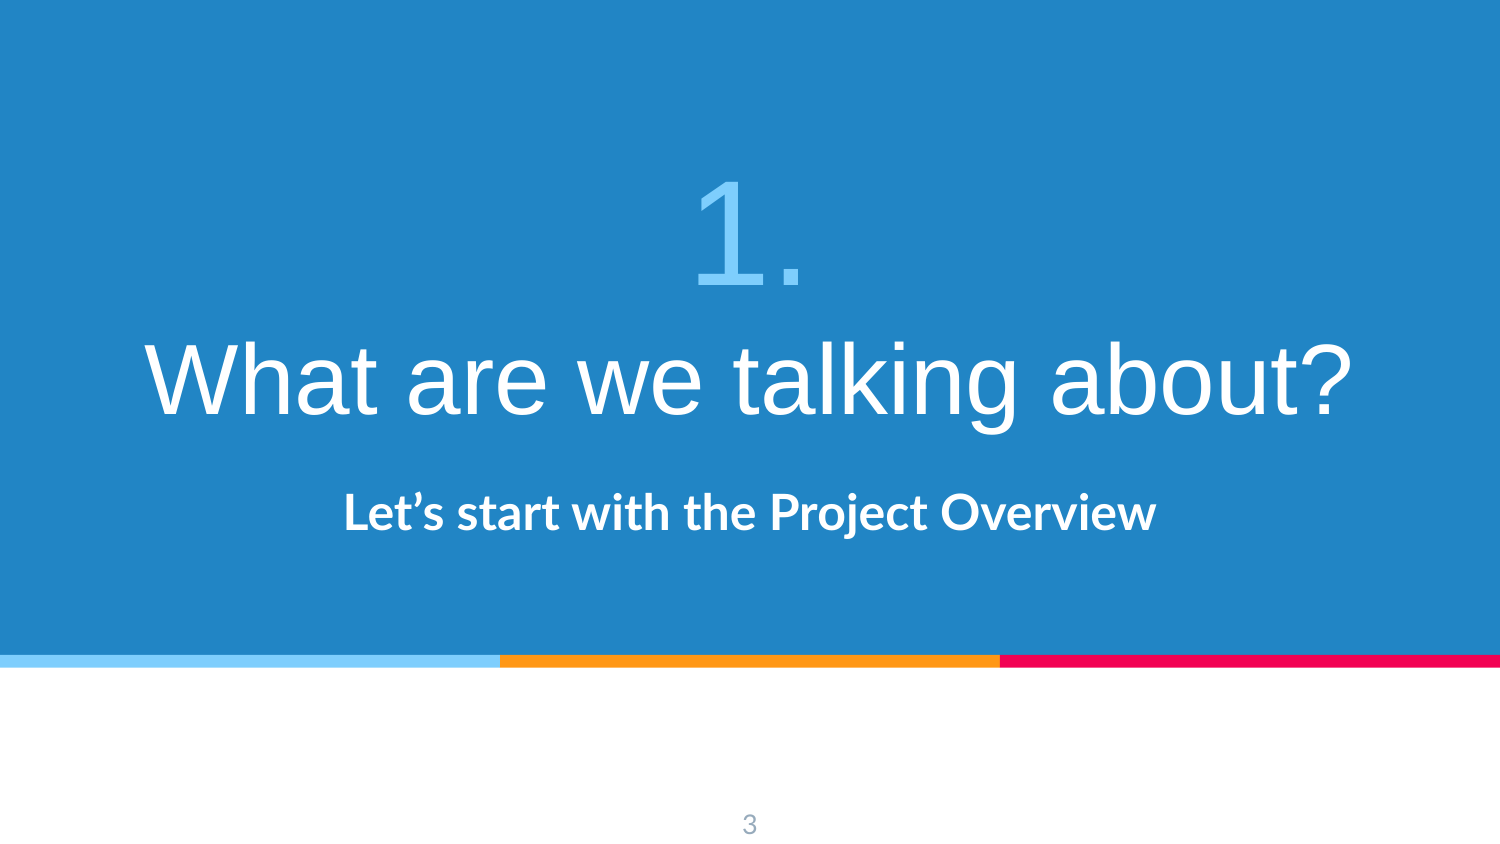

# 1.
What are we talking about?
Let’s start with the Project Overview
3